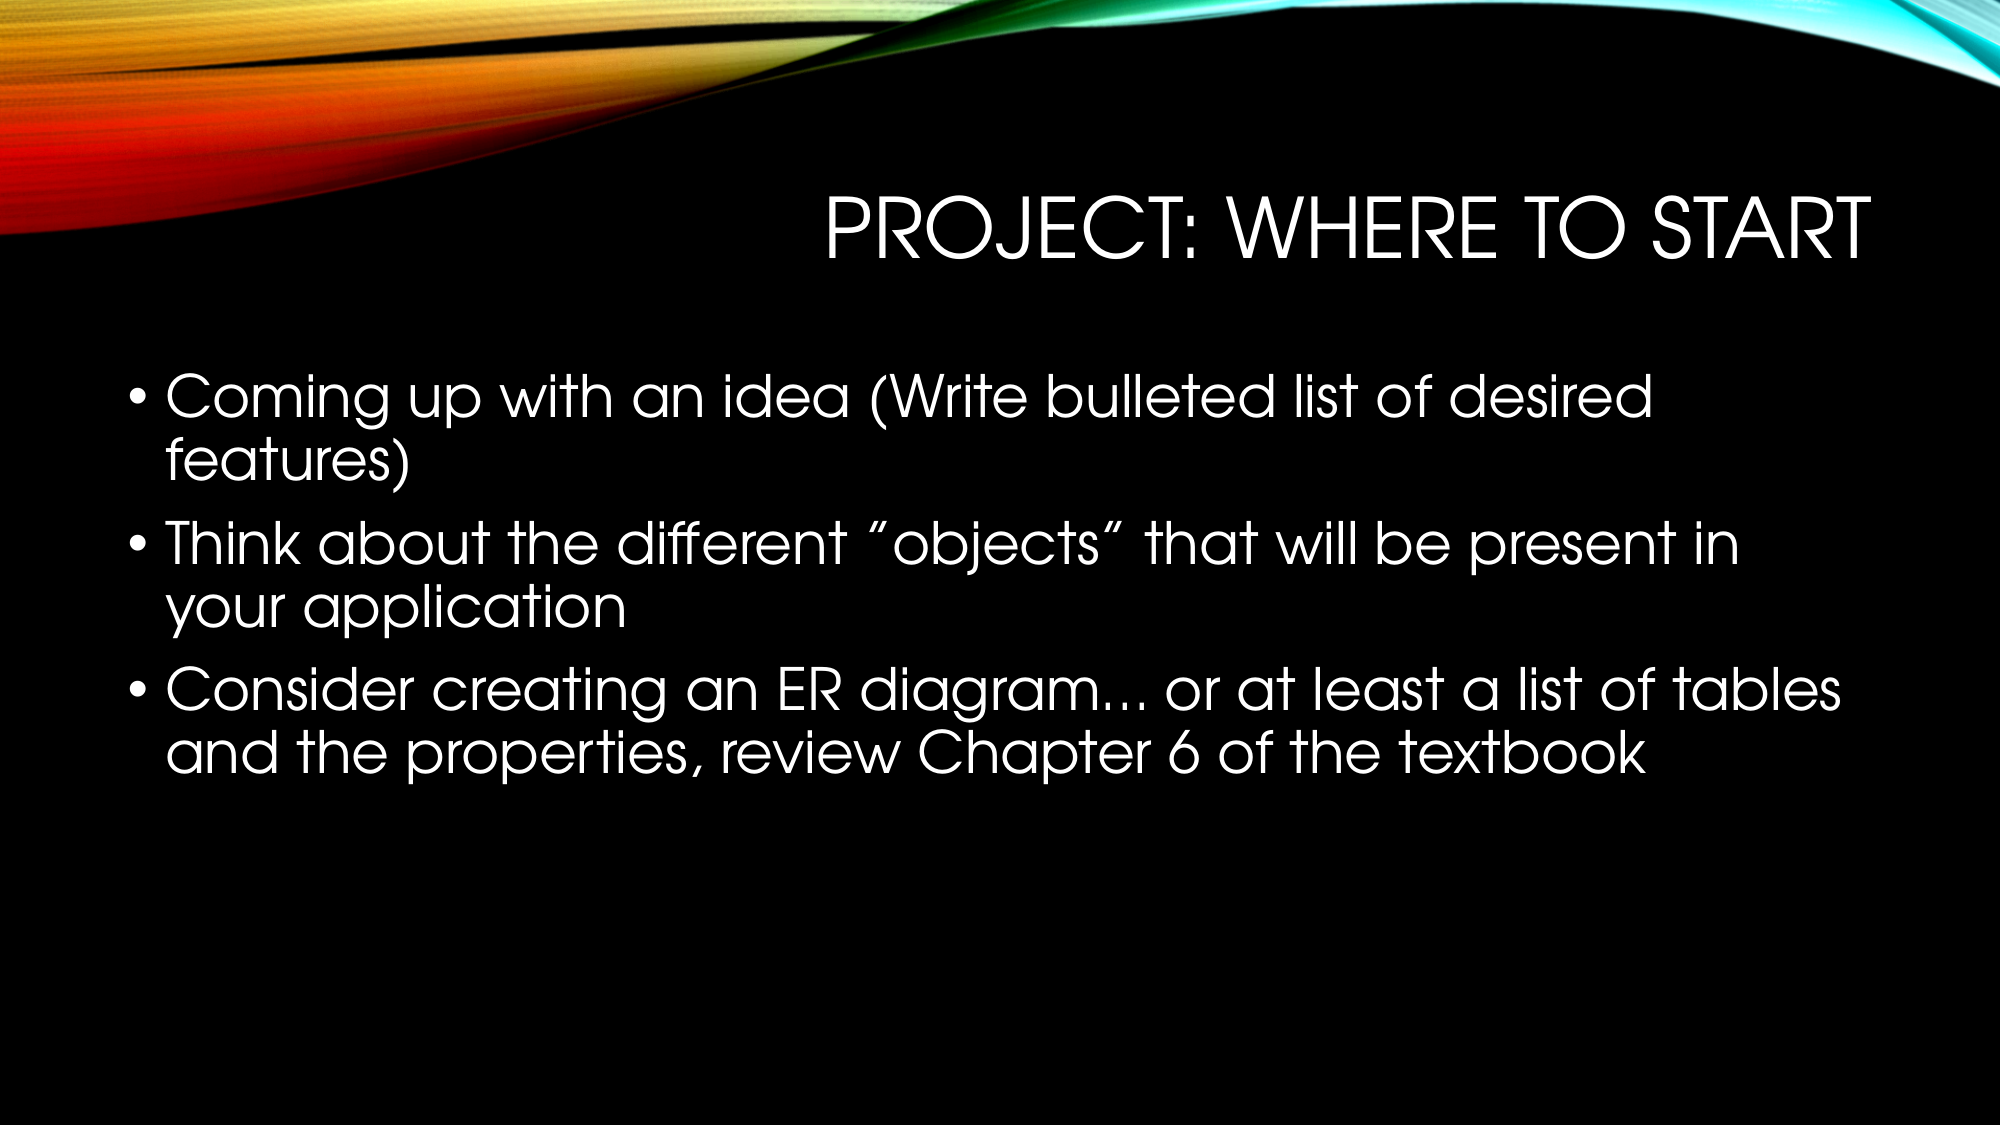

# Project: where to start
Coming up with an idea (Write bulleted list of desired features)
Think about the different ”objects” that will be present in your application
Consider creating an ER diagram… or at least a list of tables and the properties, review Chapter 6 of the textbook